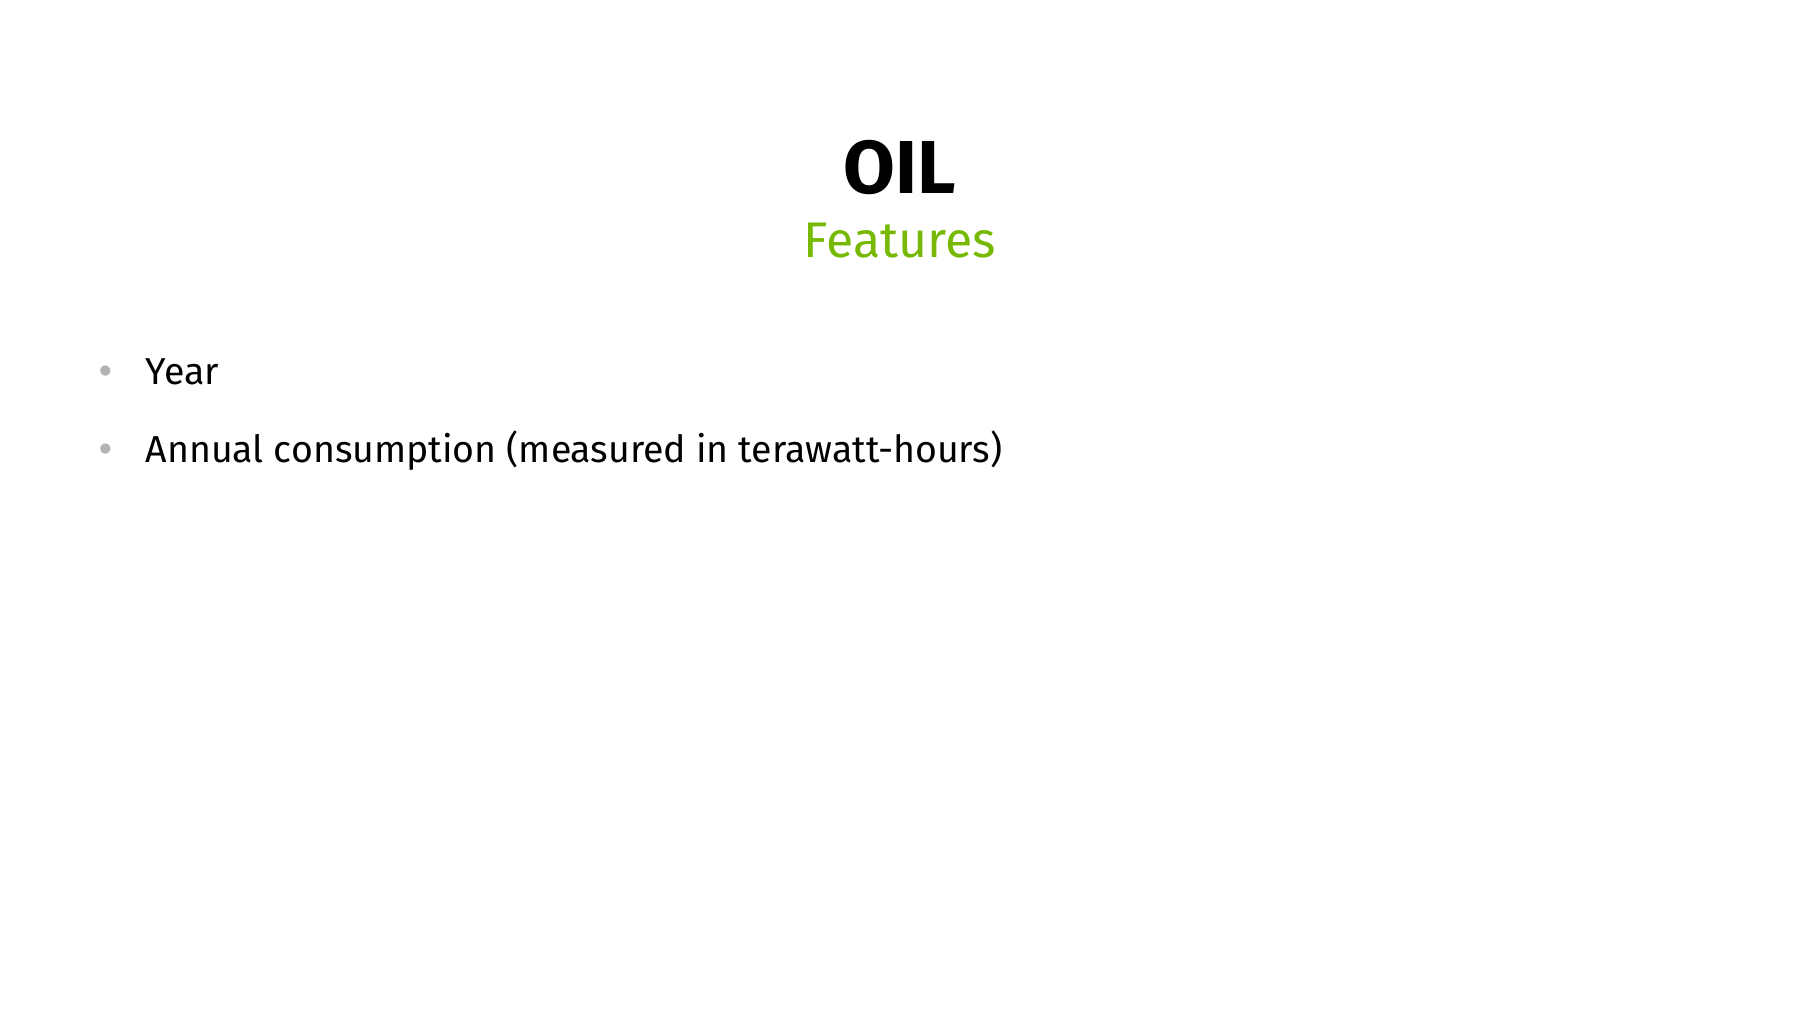

# OIL
Features
Year
Annual consumption (measured in terawatt-hours)